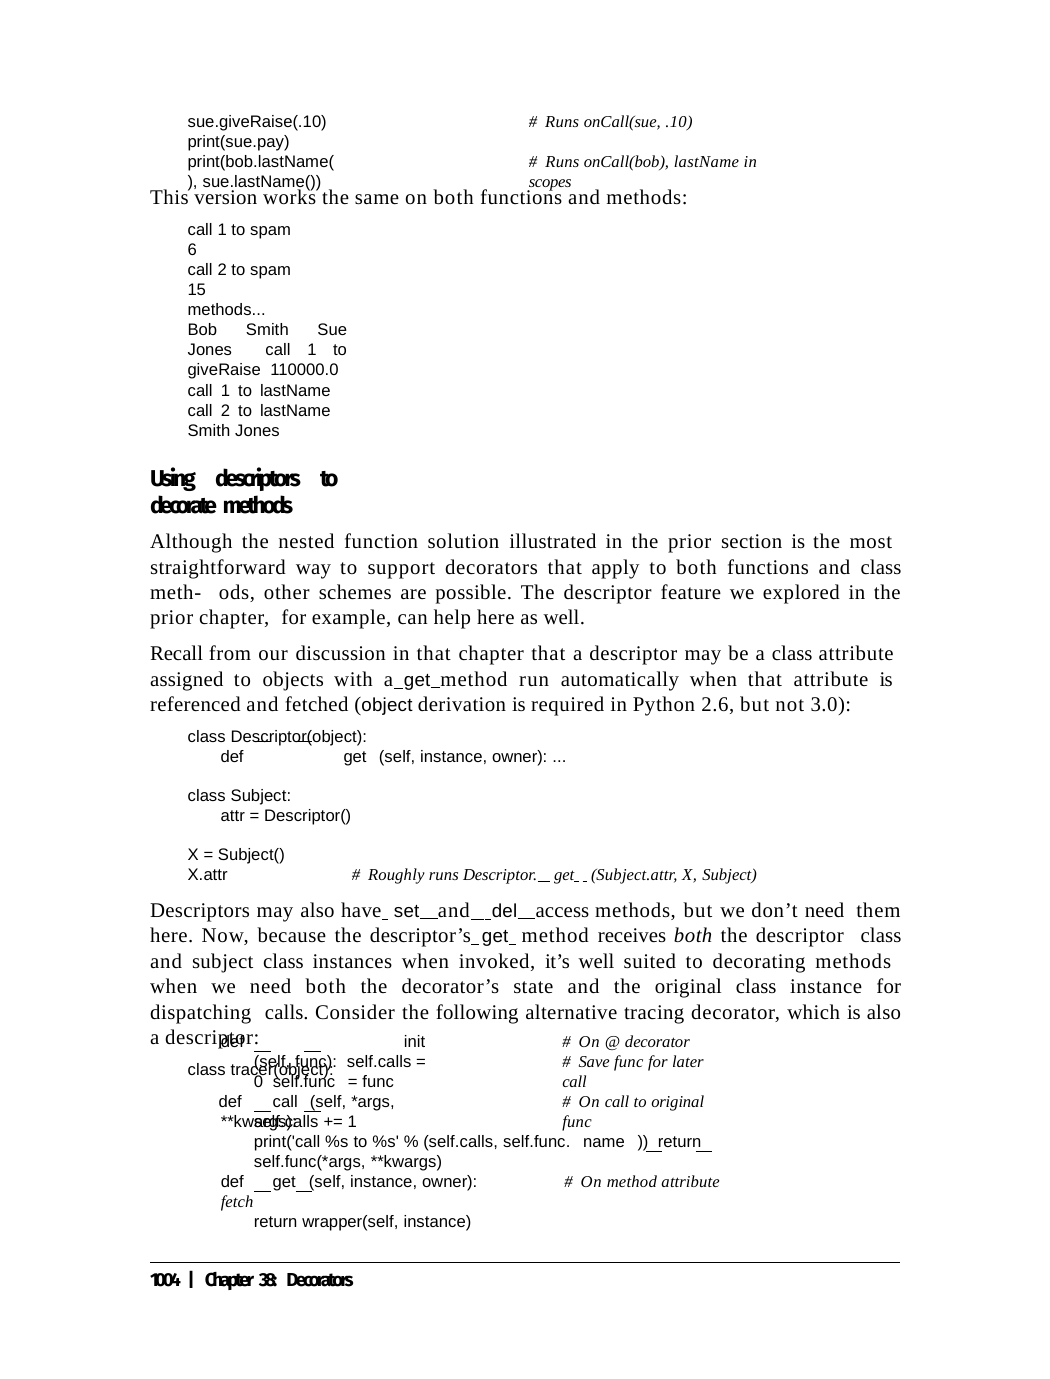

sue.giveRaise(.10)  print(sue.pay)
print(bob.lastName(), sue.lastName())
# Runs onCall(sue, .10)
# Runs onCall(bob), lastName in scopes
This version works the same on both functions and methods:
call 1 to spam  6
call 2 to spam  15
methods...
Bob Smith Sue Jones  call 1 to giveRaise  110000.0
call 1 to lastName  call 2 to lastName  Smith Jones

Using descriptors to decorate methods
Although the nested function solution illustrated in the prior section is the most  straightforward way to support decorators that apply to both functions and class meth-  ods, other schemes are possible. The descriptor feature we explored in the prior chapter,  for example, can help here as well.
Recall from our discussion in that chapter that a descriptor may be a class attribute  assigned to objects with a get method run automatically when that attribute is  referenced and fetched (object derivation is required in Python 2.6, but not 3.0):
class Descriptor(object):
def	get (self, instance, owner): ...

class Subject:
attr = Descriptor()

X = Subject()
X.attr	# Roughly runs Descriptor.  get  (Subject.attr, X, Subject)
Descriptors may also have set   and   del   access methods, but we don’t need  them here. Now, because the descriptor’s get method receives both the descriptor  class and subject class instances when invoked, it’s well suited to decorating methods  when we need both the decorator’s state and the original class instance for dispatching  calls. Consider the following alternative tracing decorator, which is also a descriptor:
class tracer(object):

def		init (self, func):  self.calls = 0  self.func = func
def	call (self, *args, **kwargs):
# On @ decorator
# Save func for later call

# On call to original func
self.calls += 1
print('call %s to %s' % (self.calls, self.func. name ))  return self.func(*args, **kwargs)
def	get (self, instance, owner):	# On method attribute fetch
return wrapper(self, instance)

1004  |  Chapter 38:  Decorators